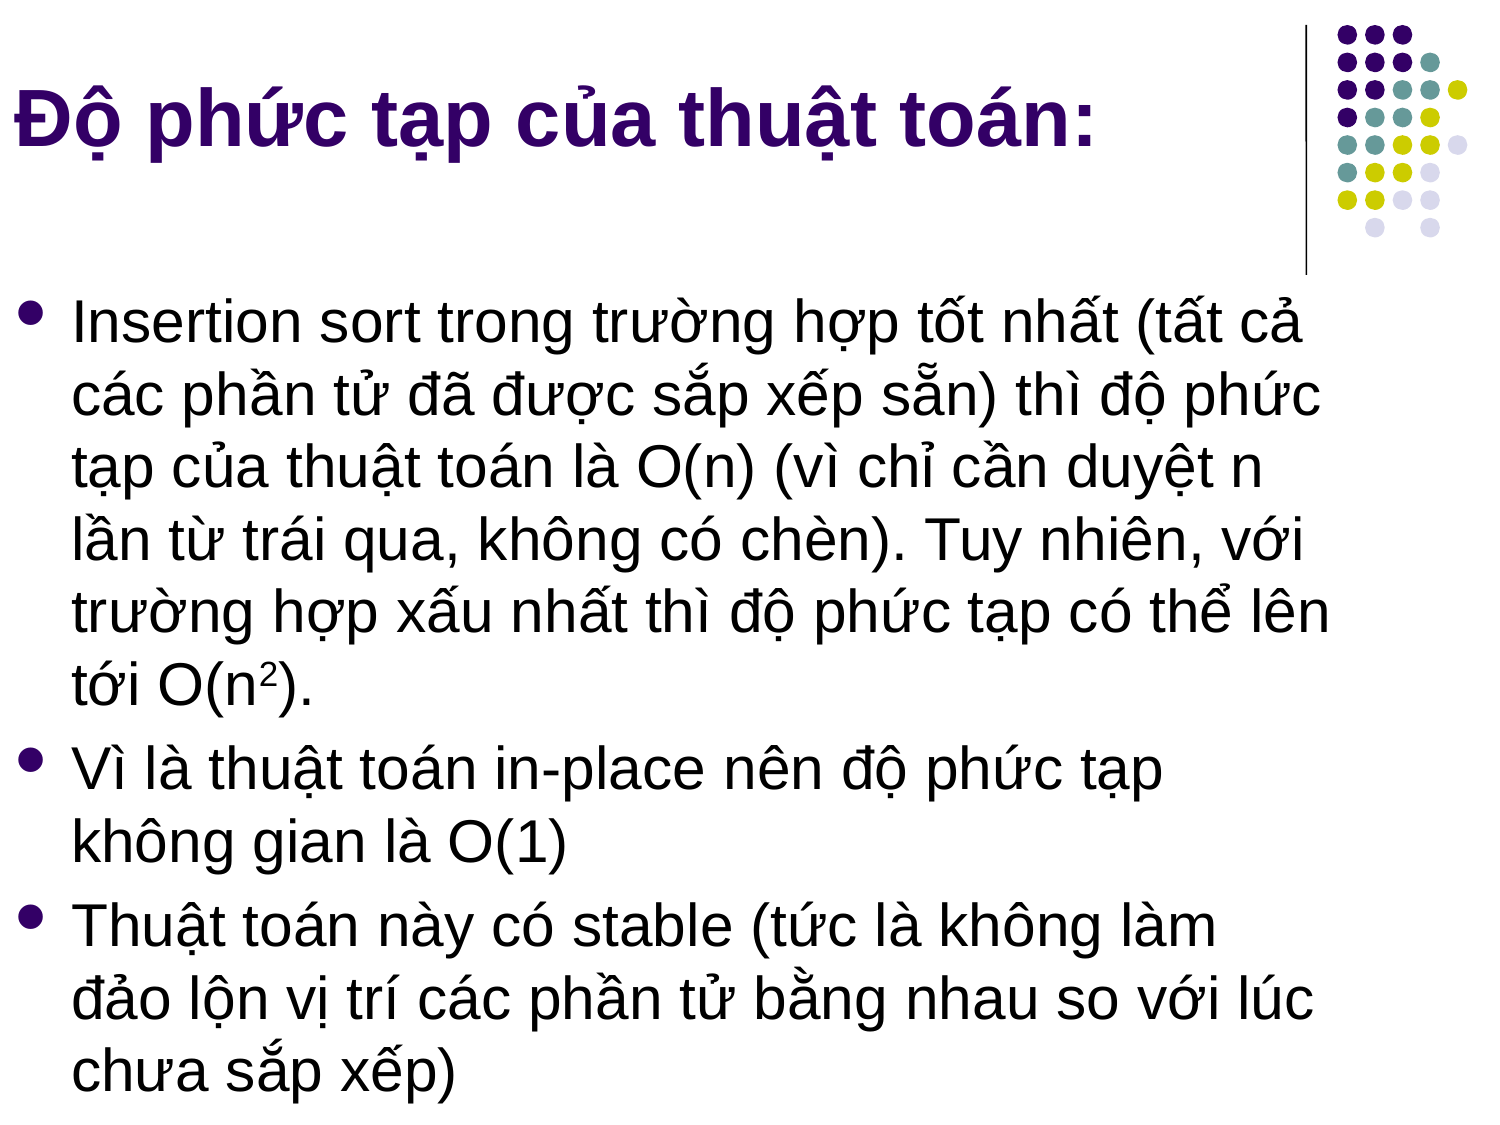

Độ phức tạp của thuật toán:
Insertion sort trong trường hợp tốt nhất (tất cả các phần tử đã được sắp xếp sẵn) thì độ phức tạp của thuật toán là O(n) (vì chỉ cần duyệt n lần từ trái qua, không có chèn). Tuy nhiên, với trường hợp xấu nhất thì độ phức tạp có thể lên tới O(n2).
Vì là thuật toán in-place nên độ phức tạp không gian là O(1)
Thuật toán này có stable (tức là không làm đảo lộn vị trí các phần tử bằng nhau so với lúc chưa sắp xếp)